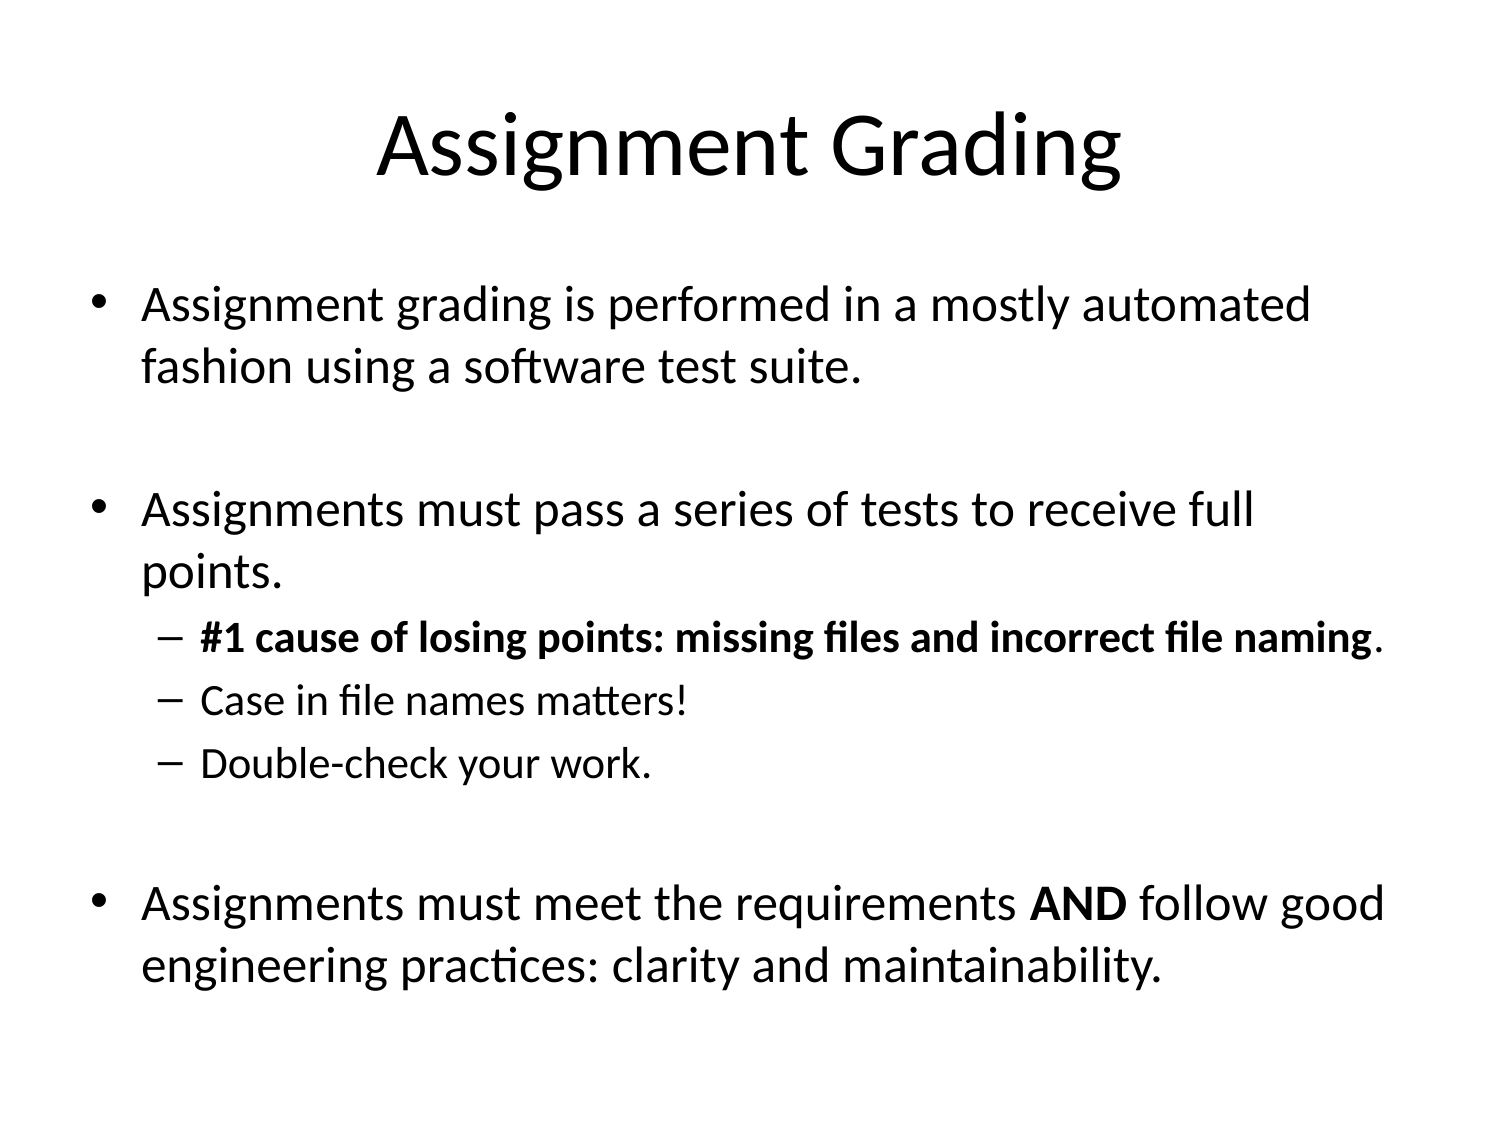

# Assignment Grading
Assignment grading is performed in a mostly automated fashion using a software test suite.

Assignments must pass a series of tests to receive full points.
#1 cause of losing points: missing files and incorrect file naming.
Case in file names matters!
Double-check your work.

Assignments must meet the requirements AND follow good engineering practices: clarity and maintainability.